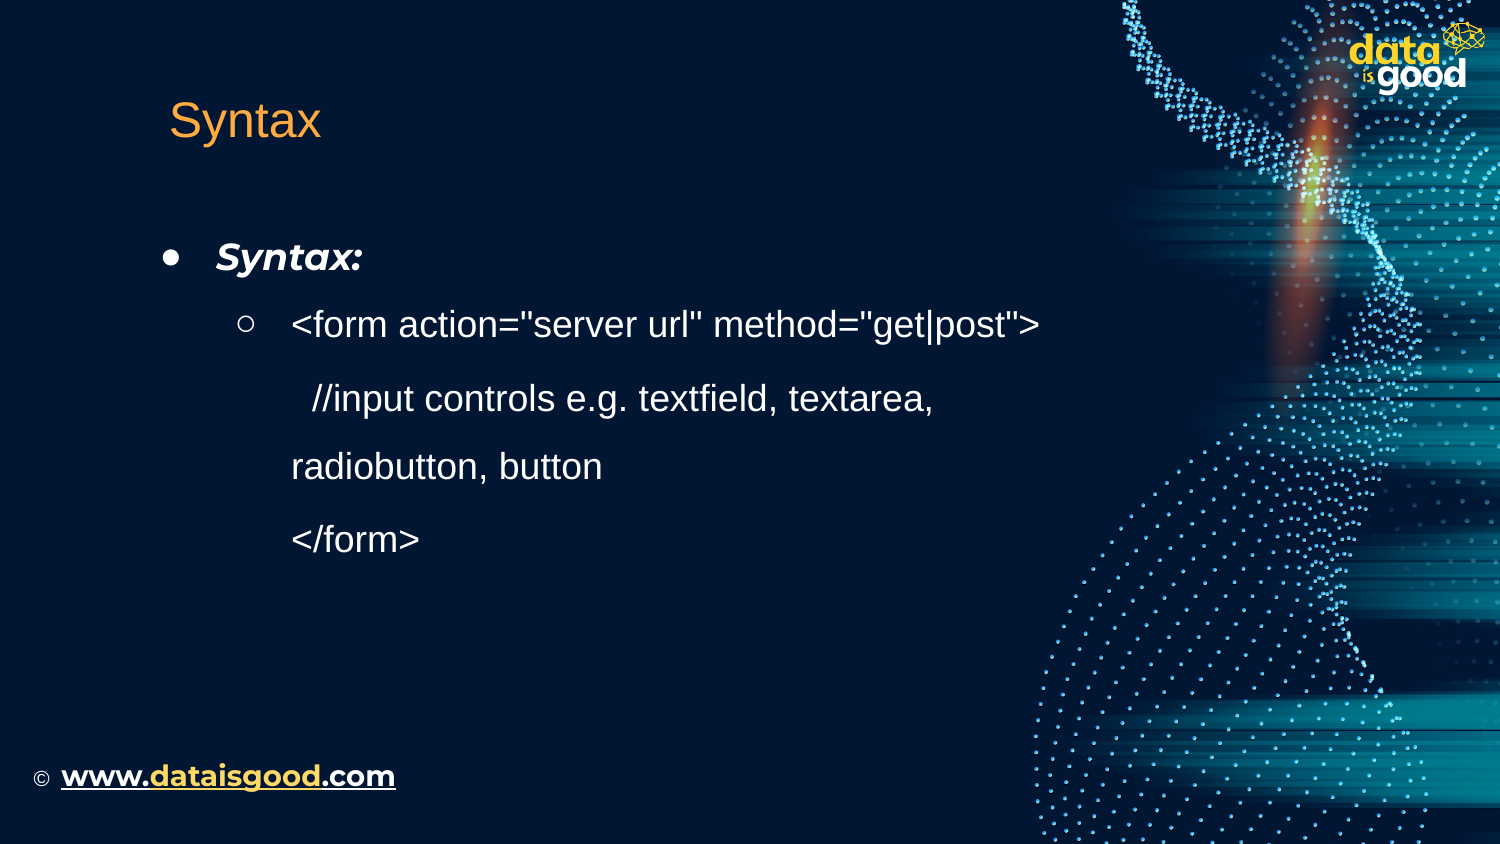

# Syntax
Syntax:
<form action="server url" method="get|post">
  //input controls e.g. textfield, textarea, radiobutton, button
</form>